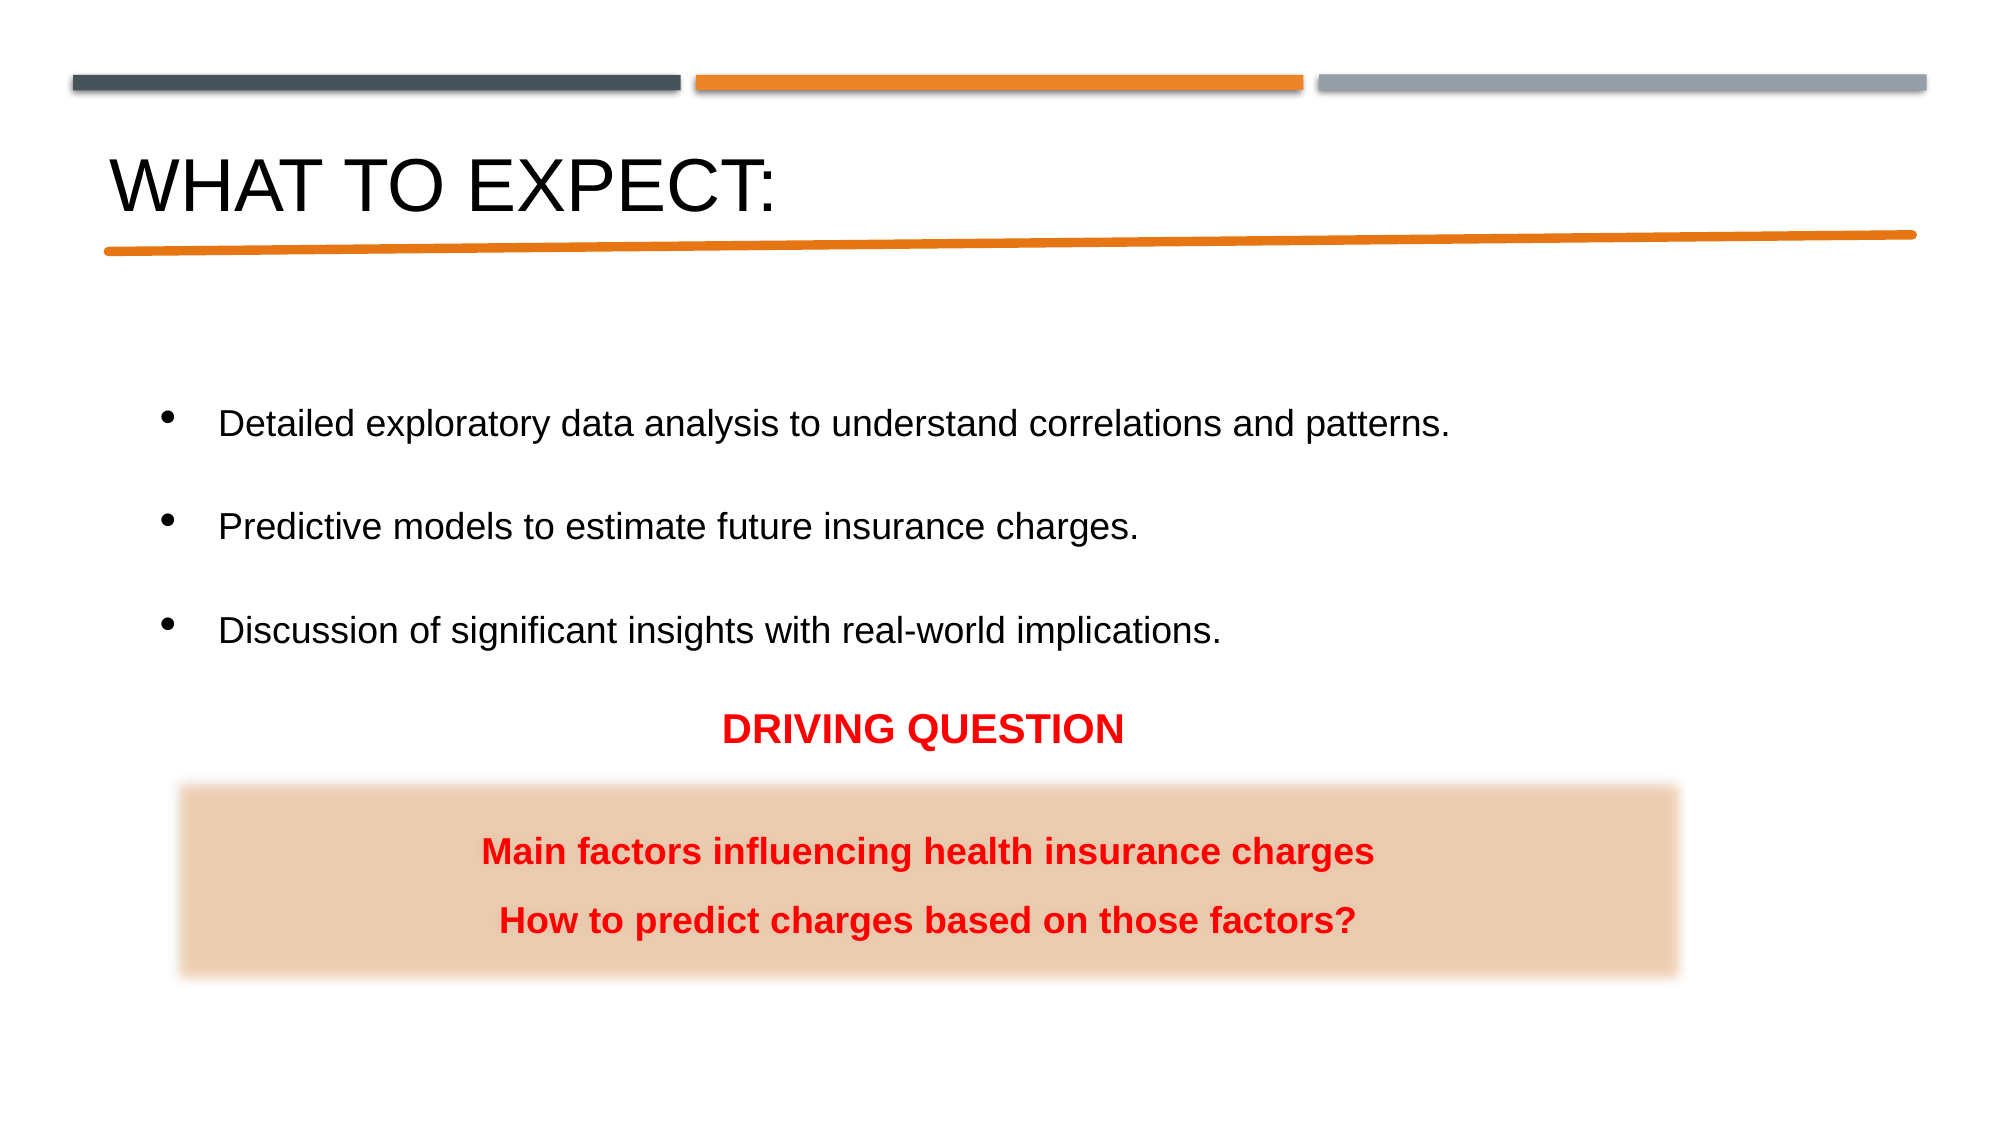

# What to expect:
Detailed exploratory data analysis to understand correlations and patterns.

Predictive models to estimate future insurance charges.

Discussion of significant insights with real-world implications.
DRIVING QUESTION
Main factors influencing health insurance charges
How to predict charges based on those factors?